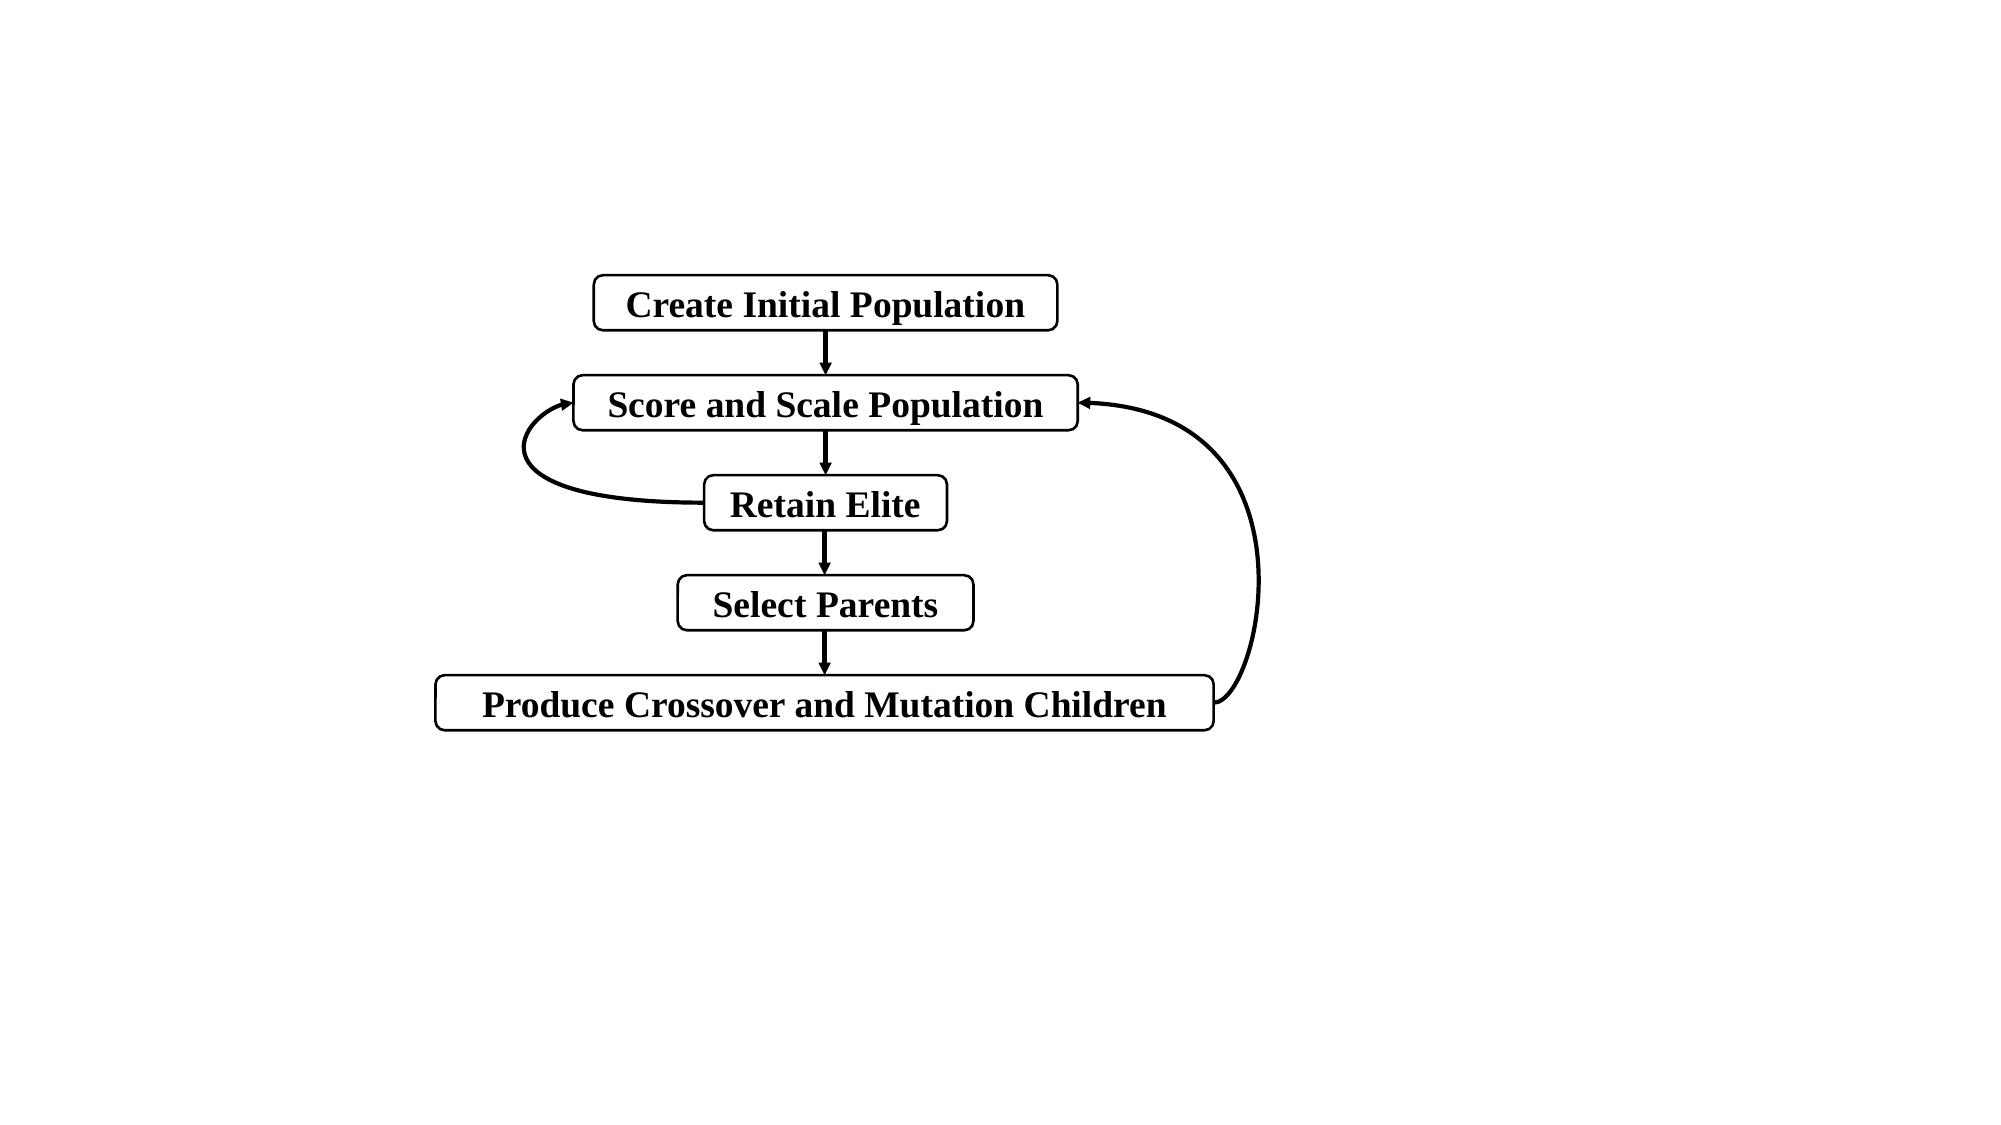

Create Initial Population
Score and Scale Population
Retain Elite
Select Parents
Produce Crossover and Mutation Children